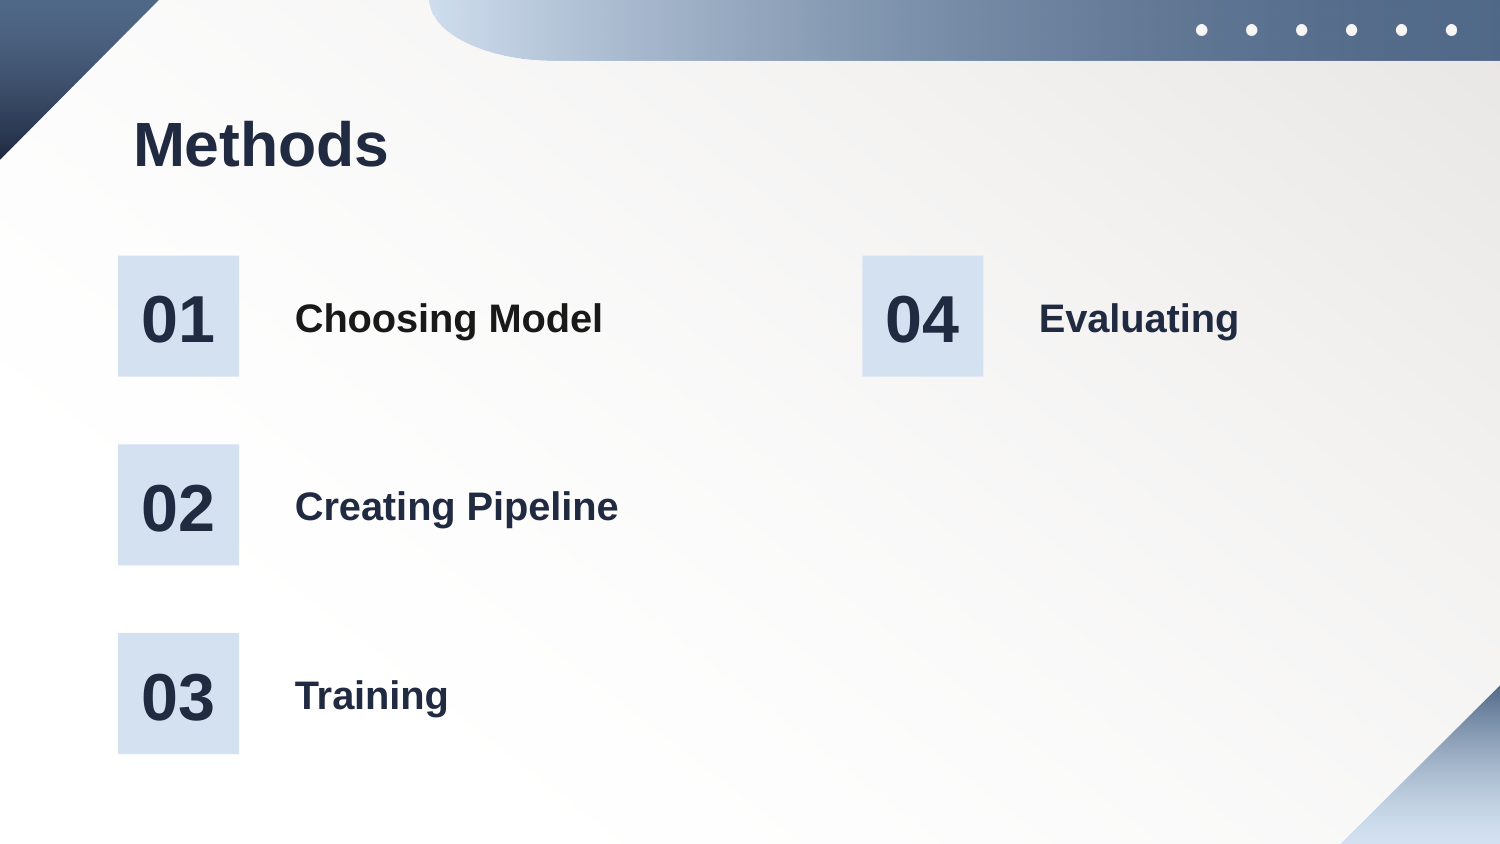

# Methods
Choosing Model
Evaluating
01
04
Creating Pipeline
02
Training
03